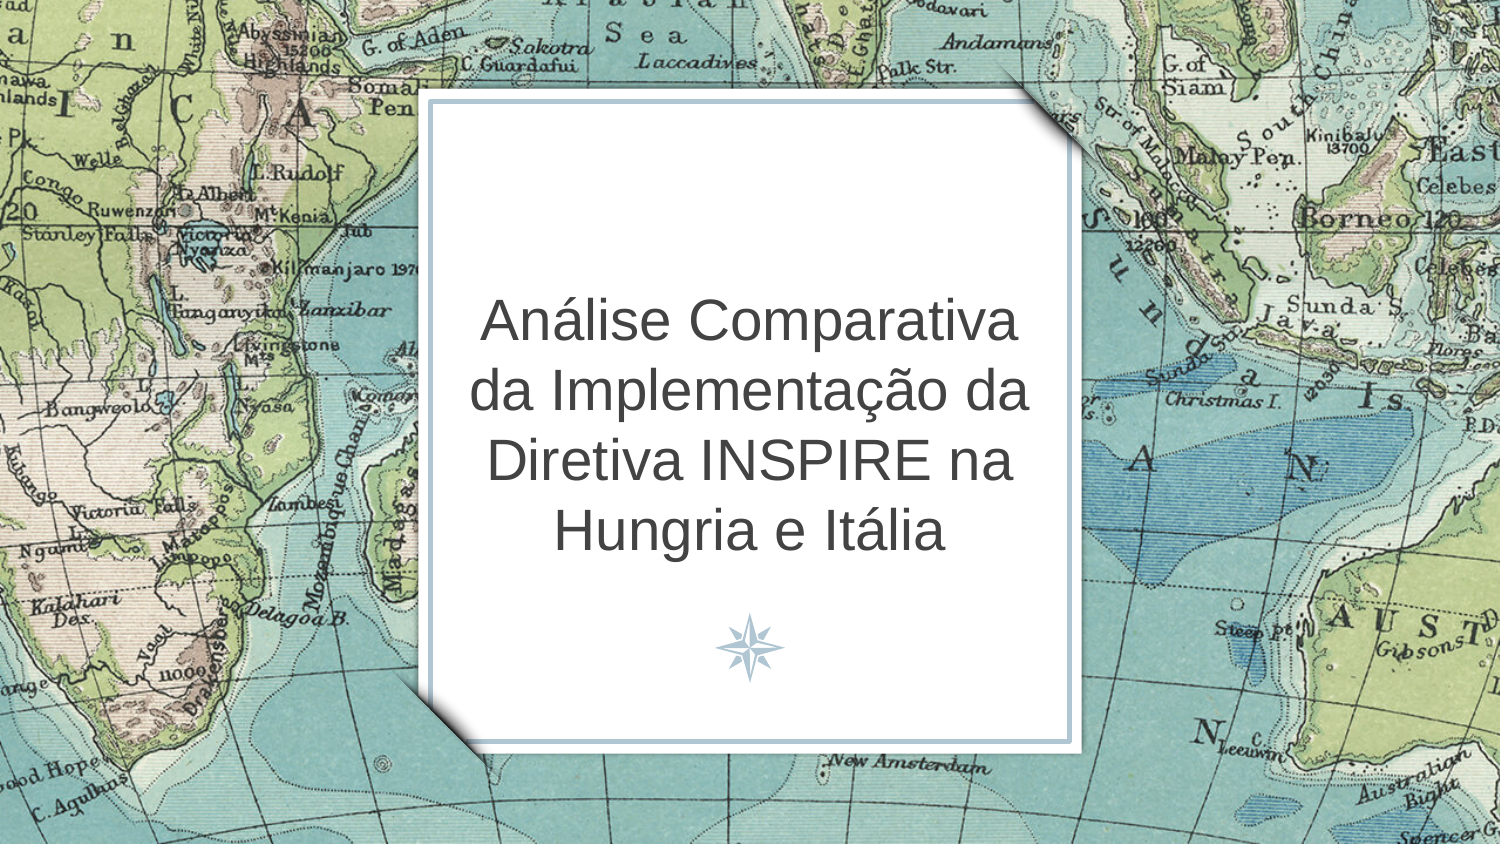

# Análise Comparativa da Implementação da Diretiva INSPIRE na Hungria e Itália